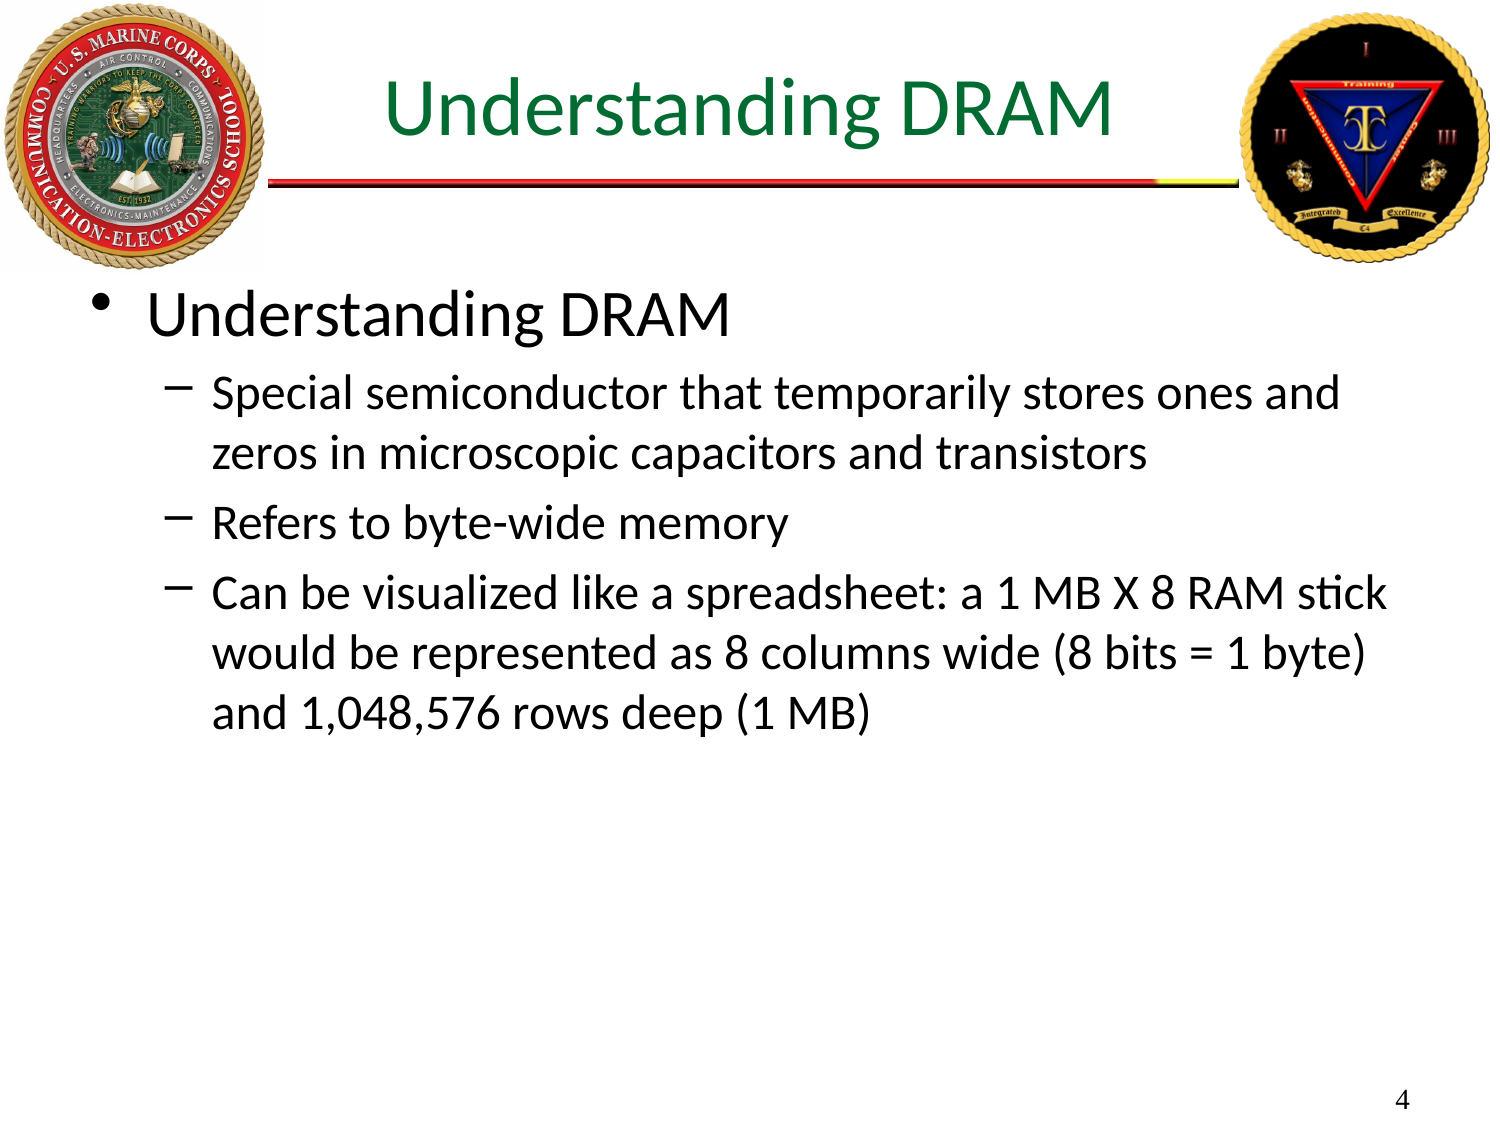

# Understanding DRAM
Understanding DRAM
Special semiconductor that temporarily stores ones and zeros in microscopic capacitors and transistors
Refers to byte-wide memory
Can be visualized like a spreadsheet: a 1 MB X 8 RAM stick would be represented as 8 columns wide (8 bits = 1 byte) and 1,048,576 rows deep (1 MB)